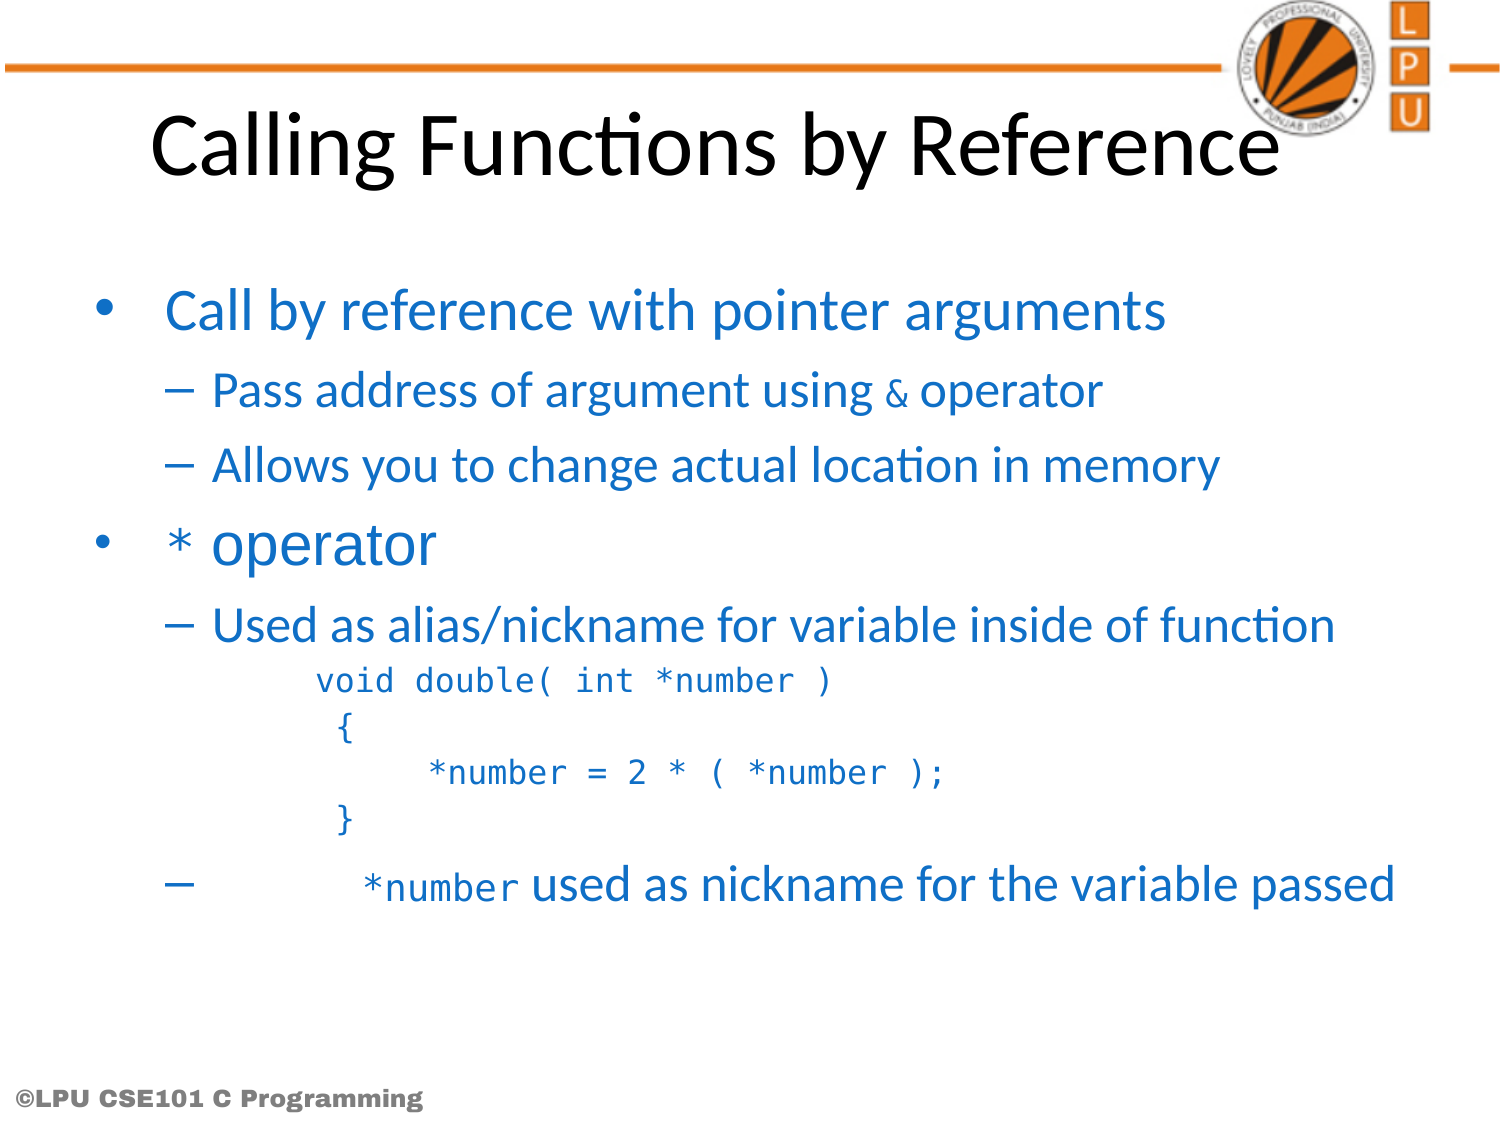

# Calling Functions by Reference
Call by reference with pointer arguments
Pass address of argument using & operator
Allows you to change actual location in memory
* operator
Used as alias/nickname for variable inside of function
void double( int *number )
 {
	*number = 2 * ( *number );
 }
	*number used as nickname for the variable passed